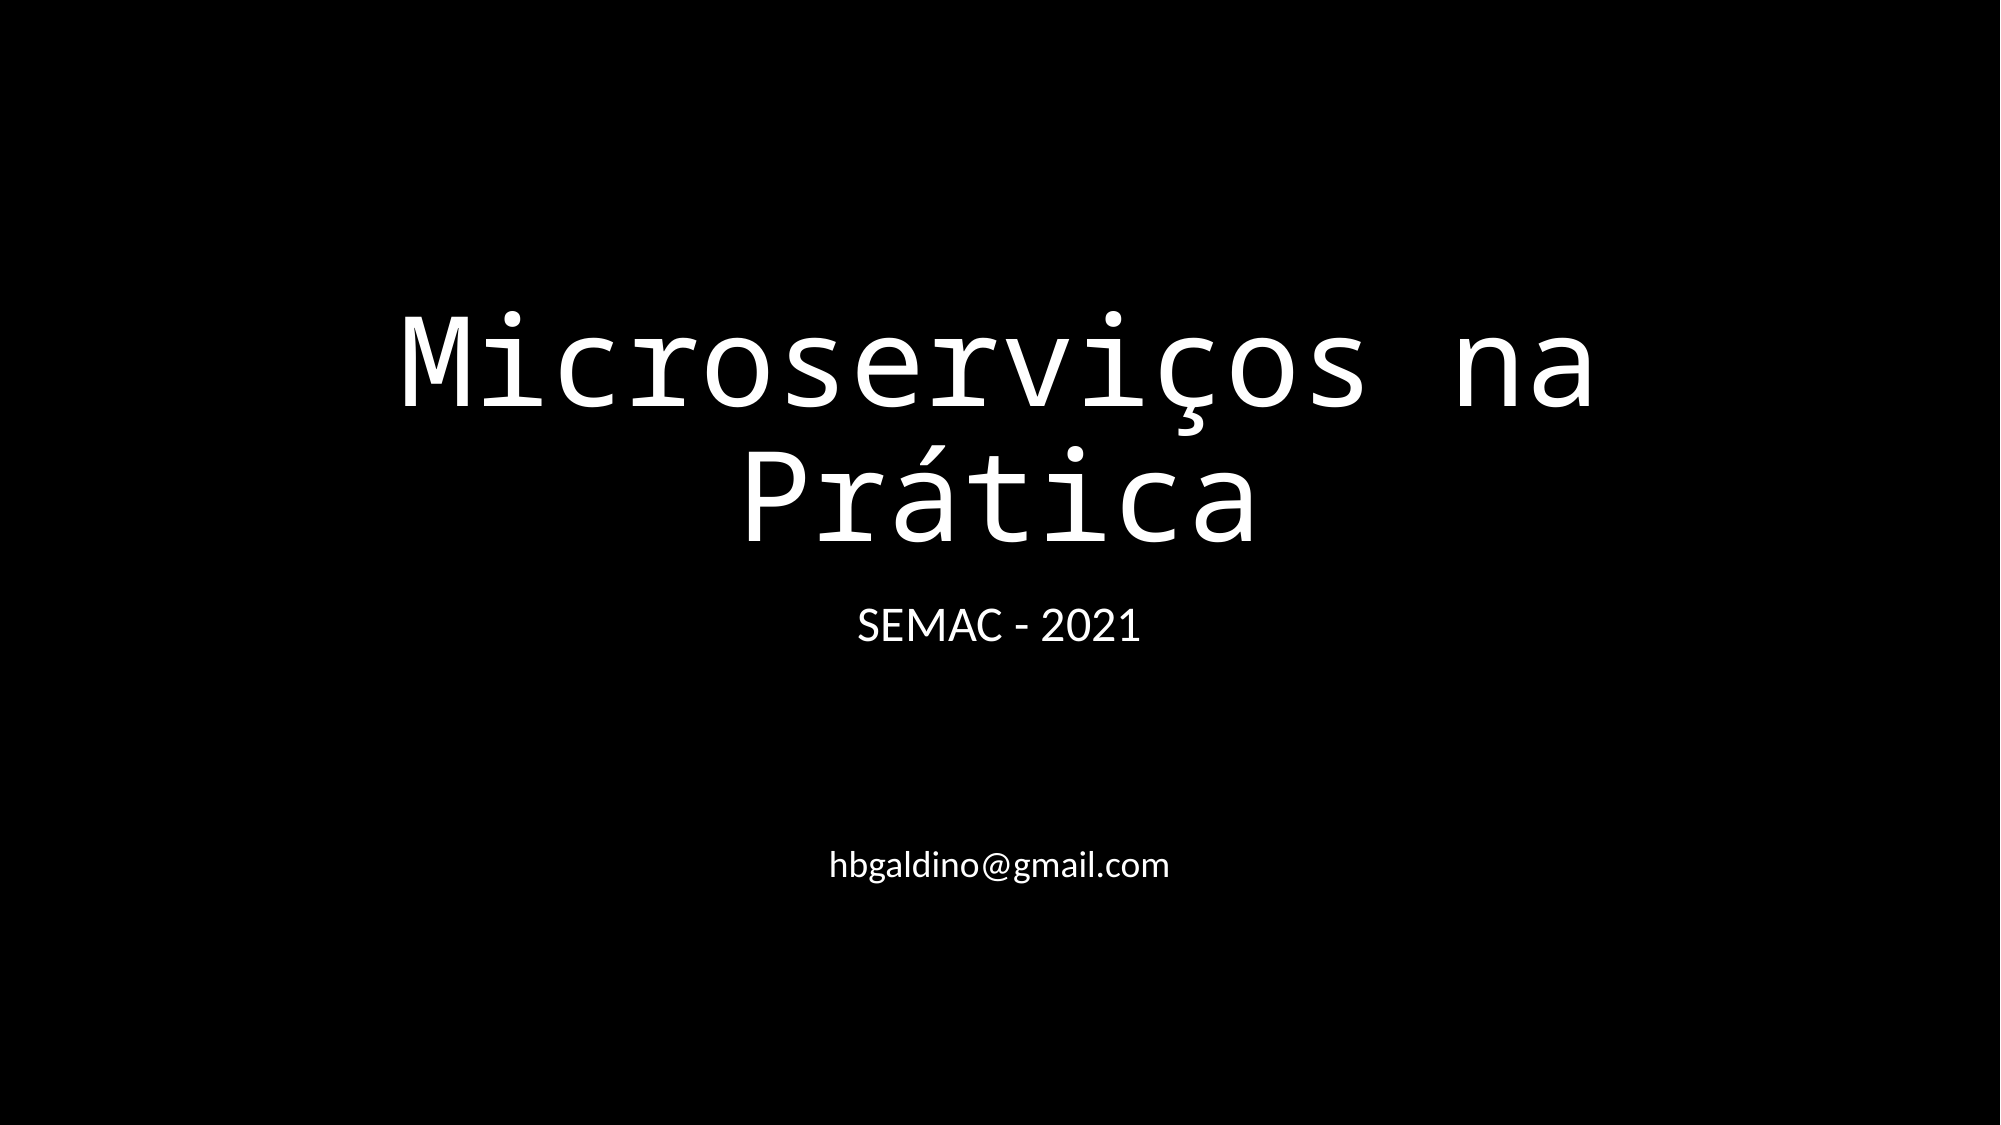

# Microserviços na Prática
SEMAC - 2021
hbgaldino@gmail.com